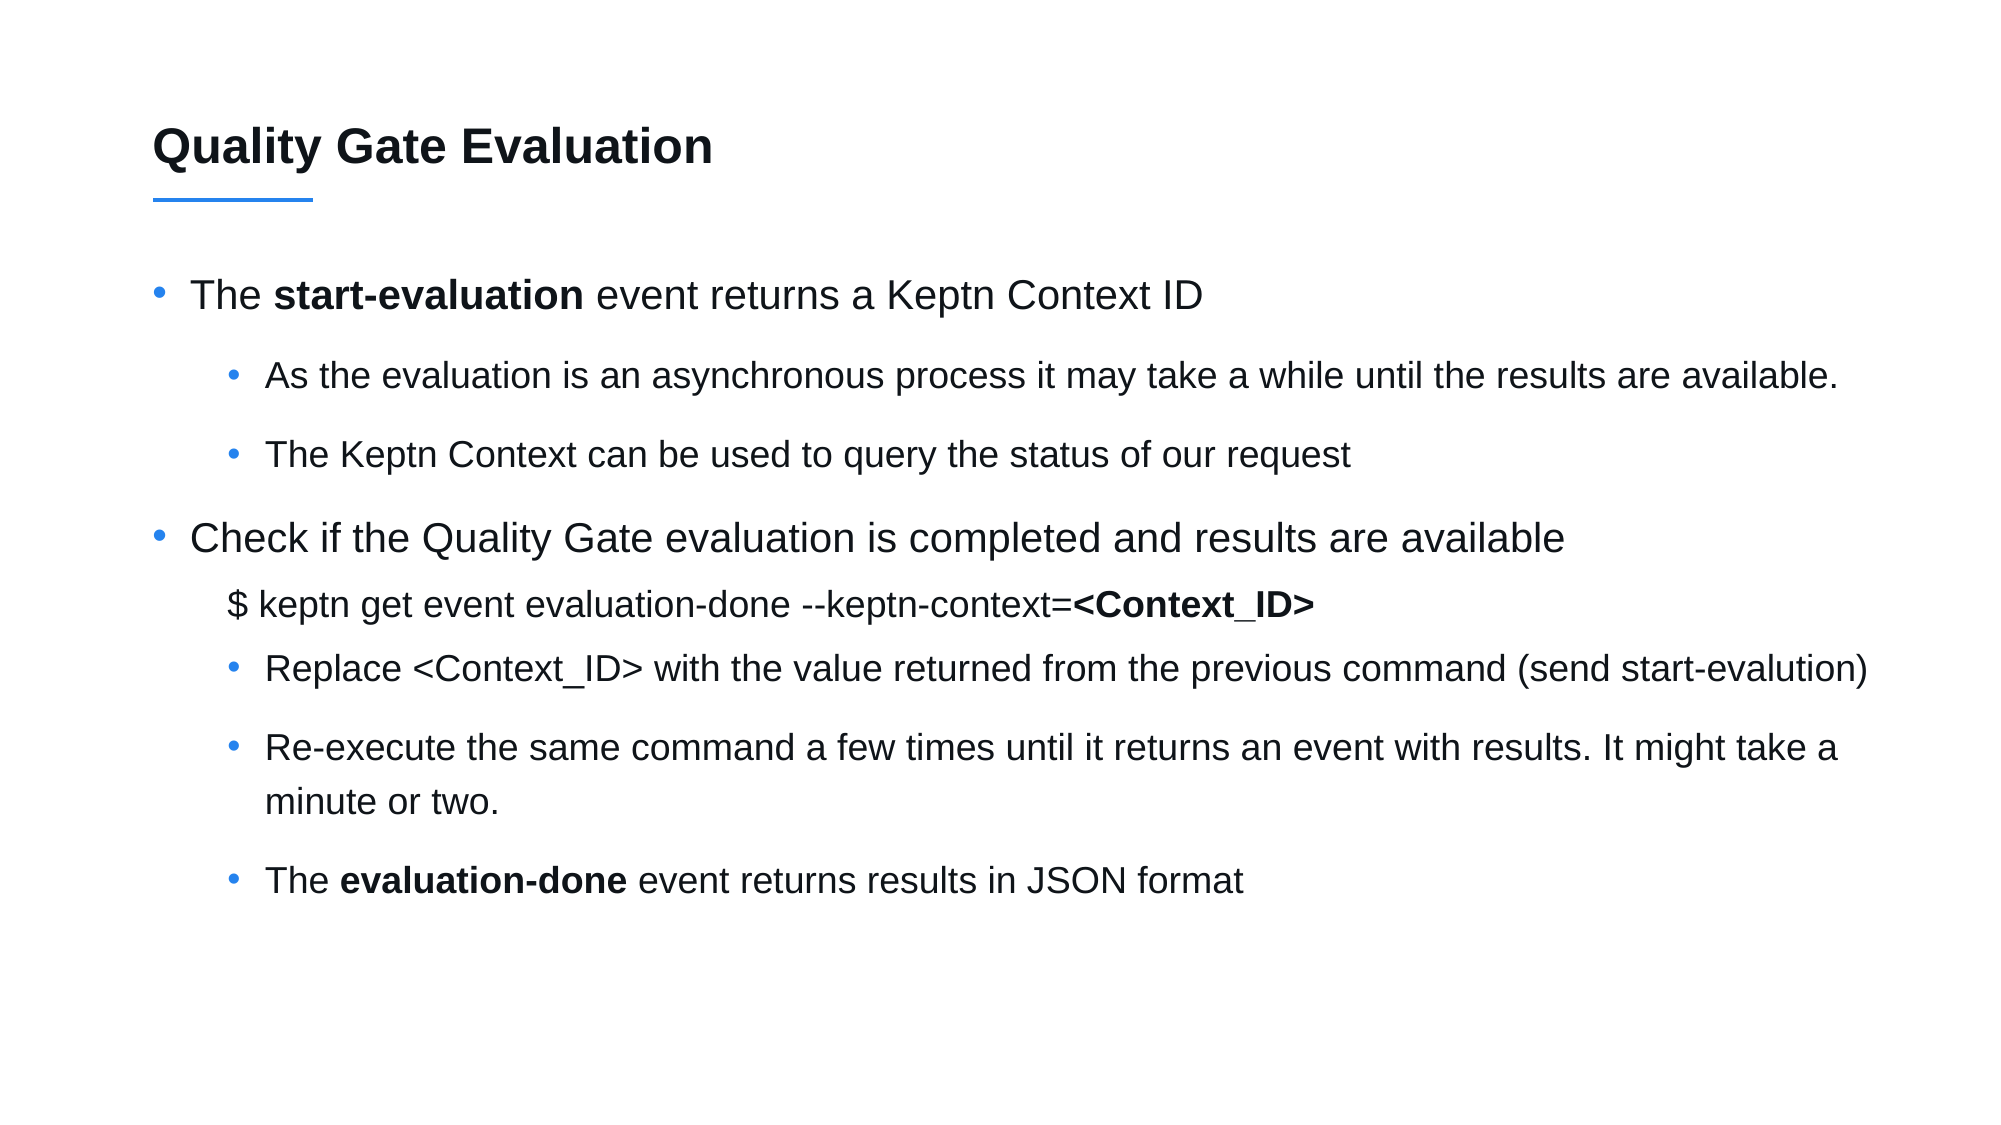

# Quality Gate Evaluation
The start-evaluation event returns a Keptn Context ID
As the evaluation is an asynchronous process it may take a while until the results are available.
The Keptn Context can be used to query the status of our request
Check if the Quality Gate evaluation is completed and results are available
$ keptn get event evaluation-done --keptn-context=<Context_ID>
Replace <Context_ID> with the value returned from the previous command (send start-evalution)
Re-execute the same command a few times until it returns an event with results. It might take a minute or two.
The evaluation-done event returns results in JSON format